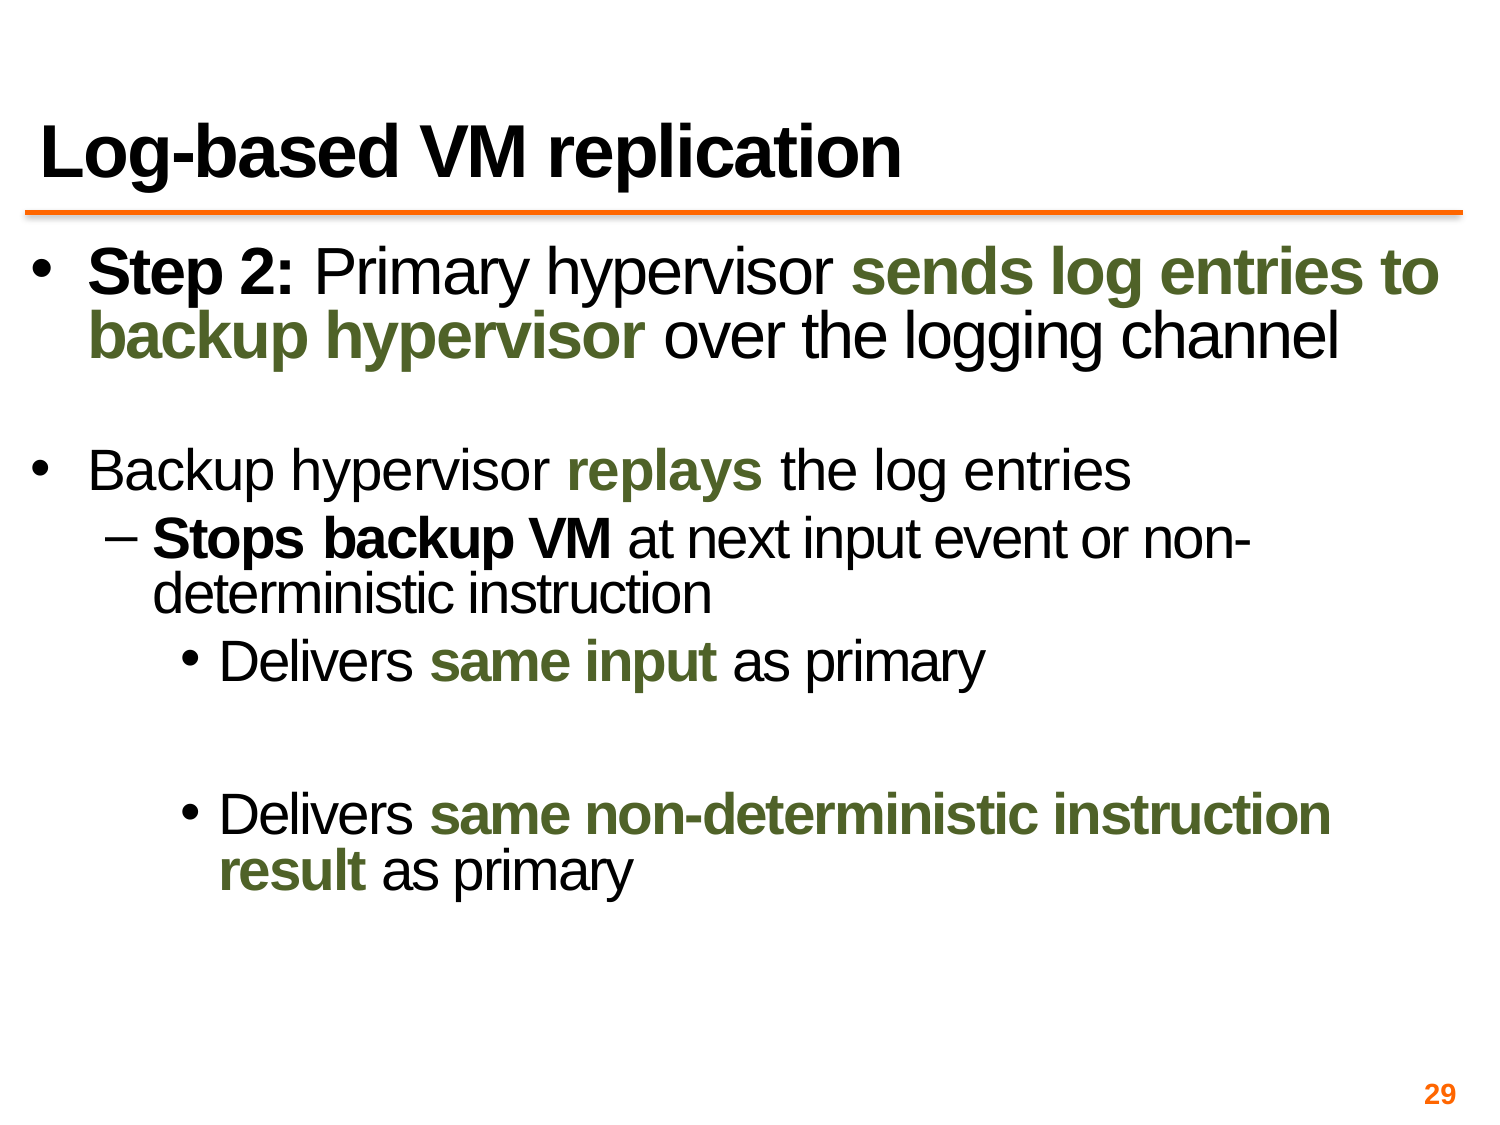

# Log-based VM replication
Step 2: Primary hypervisor sends log entries to backup hypervisor over the logging channel

Backup hypervisor replays the log entries
Stops backup VM at next input event or non-deterministic instruction
Delivers same input as primary

Delivers same non-deterministic instruction result as primary
29